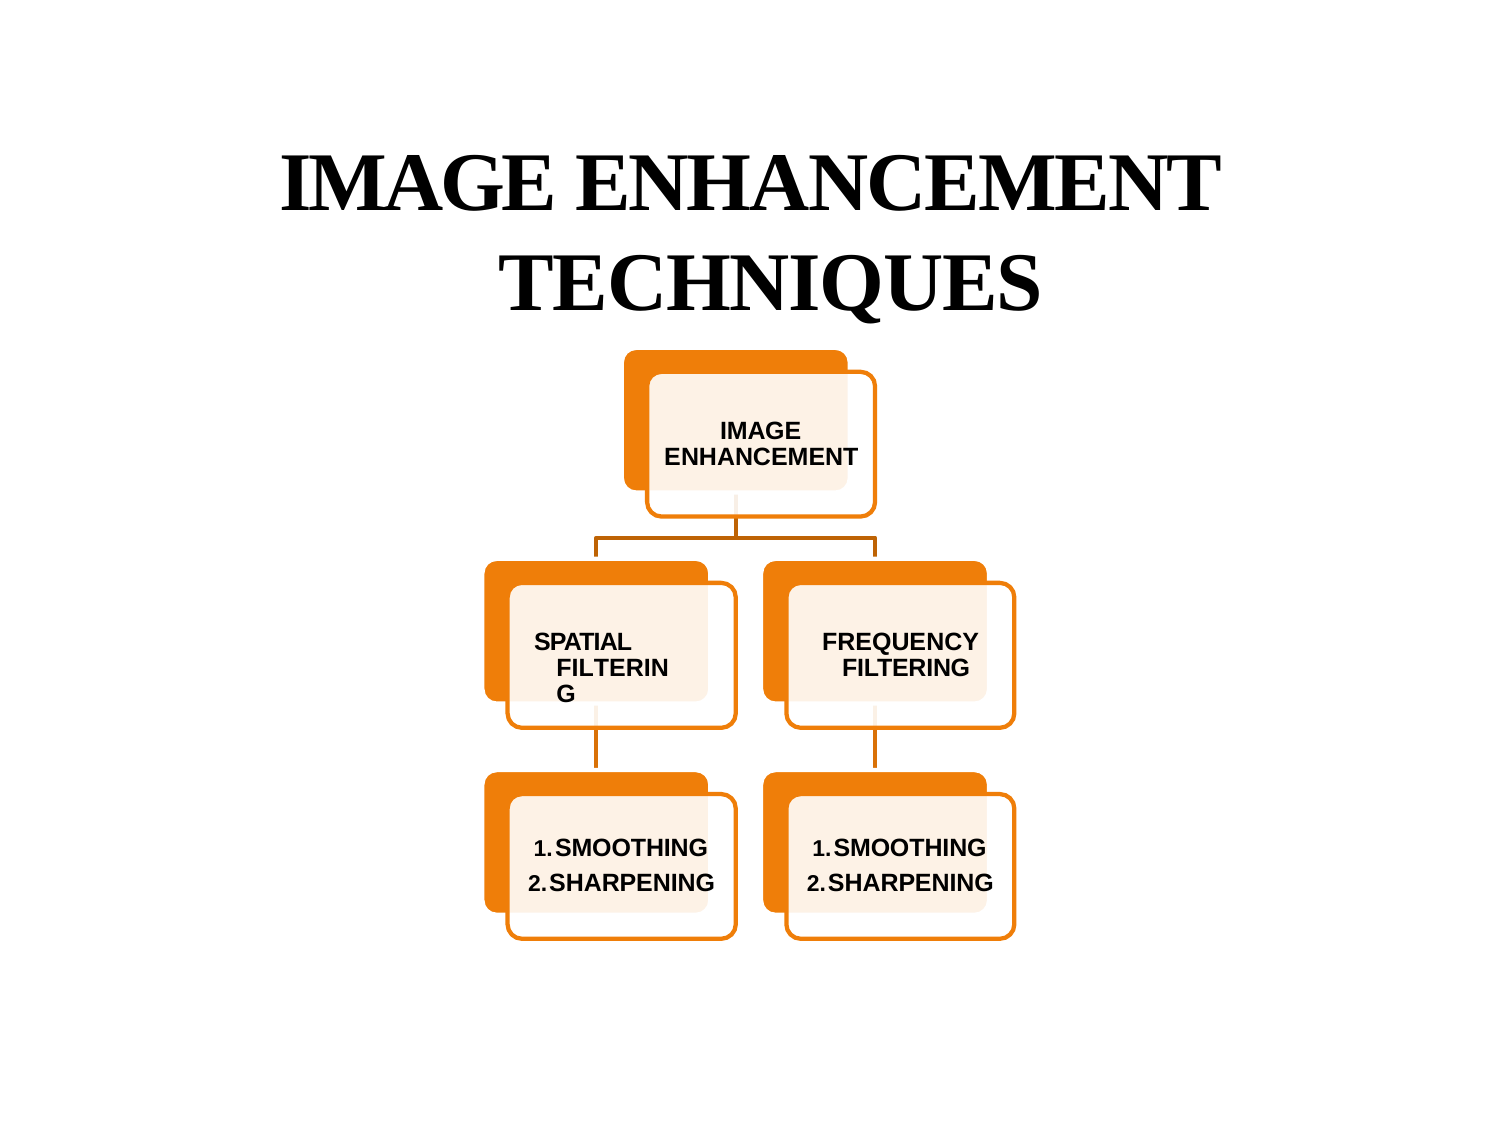

# IMAGE ENHANCEMENT  TECHNIQUES

IMAGE  ENHANCEMENT

SPATIAL  FILTERING
FREQUENCY  FILTERING

SMOOTHING
SHARPENING
SMOOTHING
SHARPENING